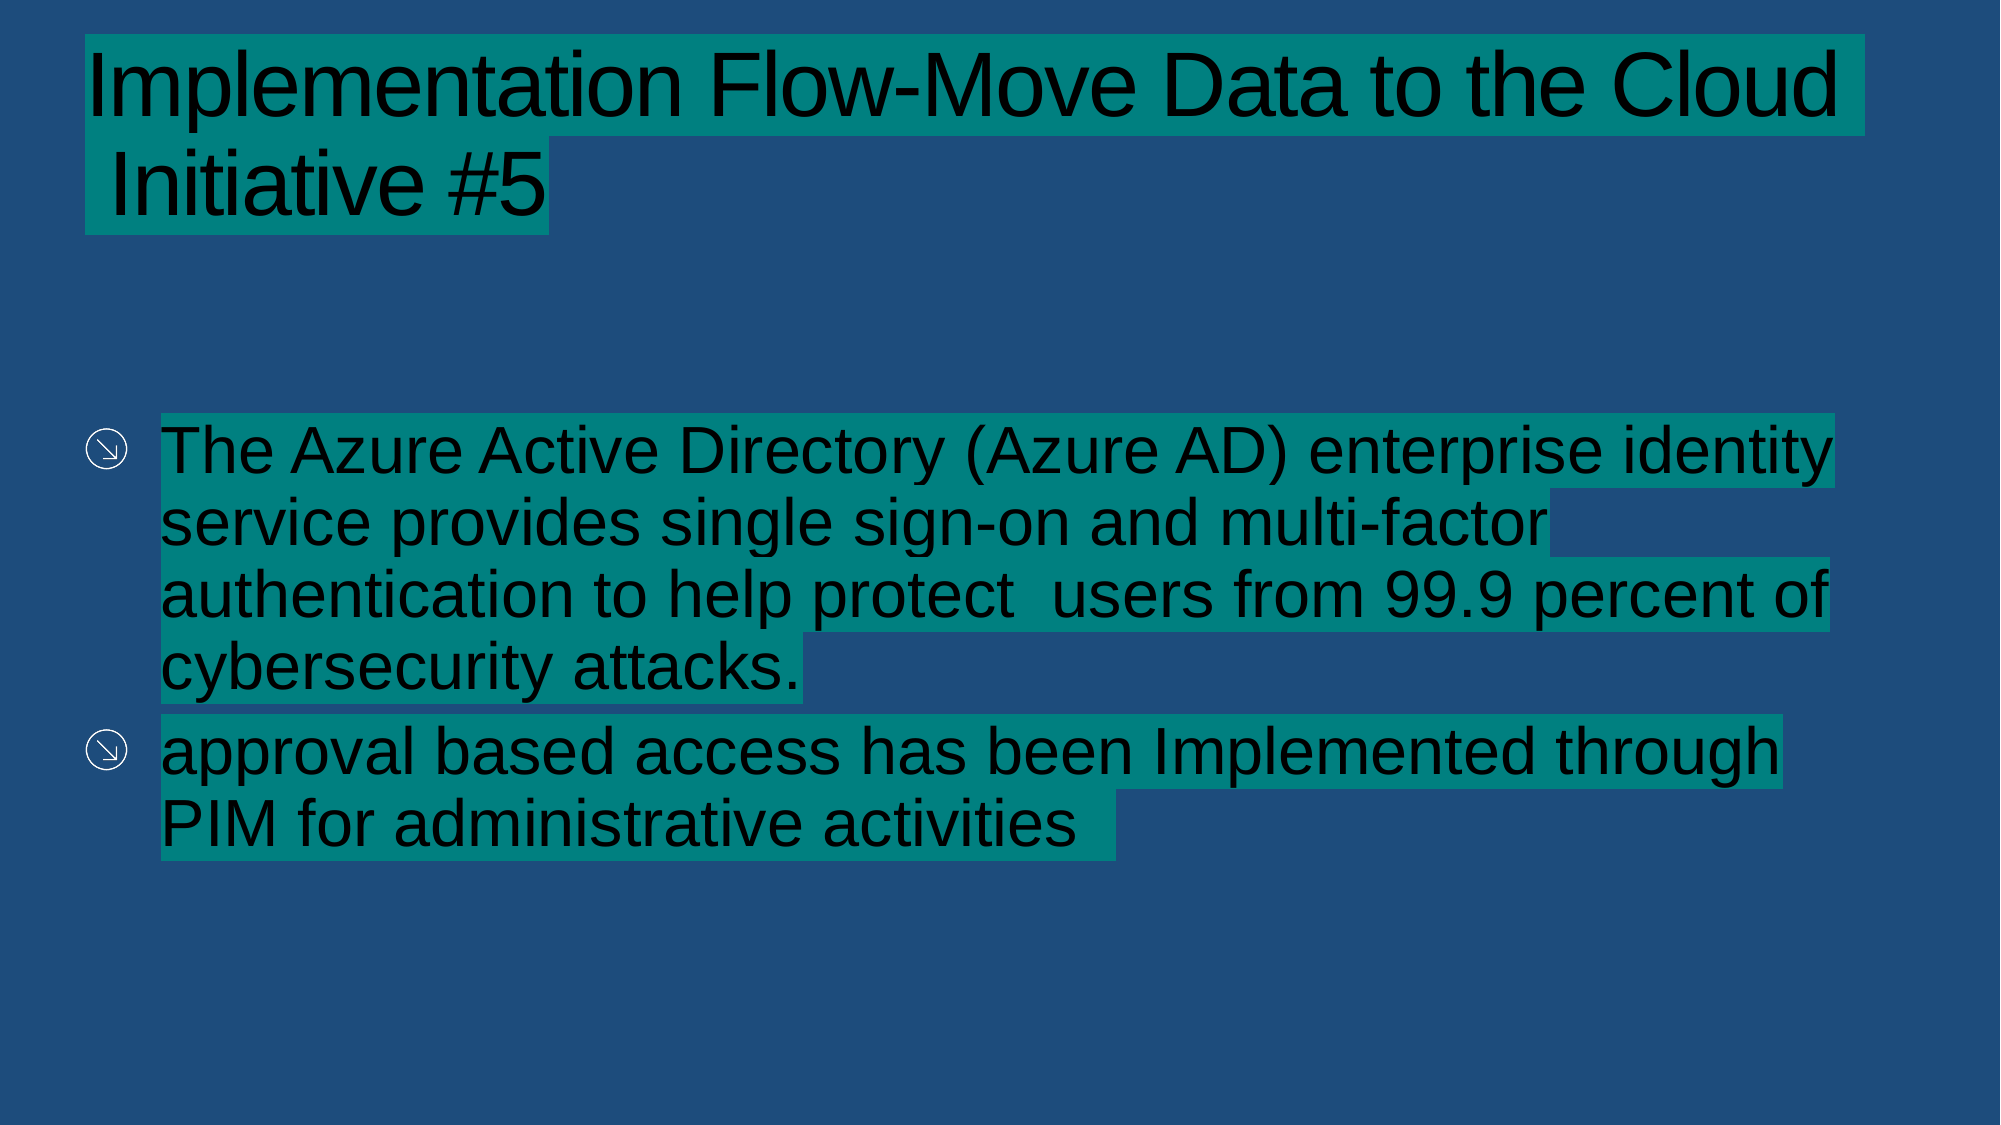

# Implementation Flow-Move Data to the Cloud Initiative #5

The Azure Active Directory (Azure AD) enterprise identity service provides single sign-on and multi-factor authentication to help protect  users from 99.9 percent of cybersecurity attacks.
approval based access has been Implemented through PIM for administrative activities